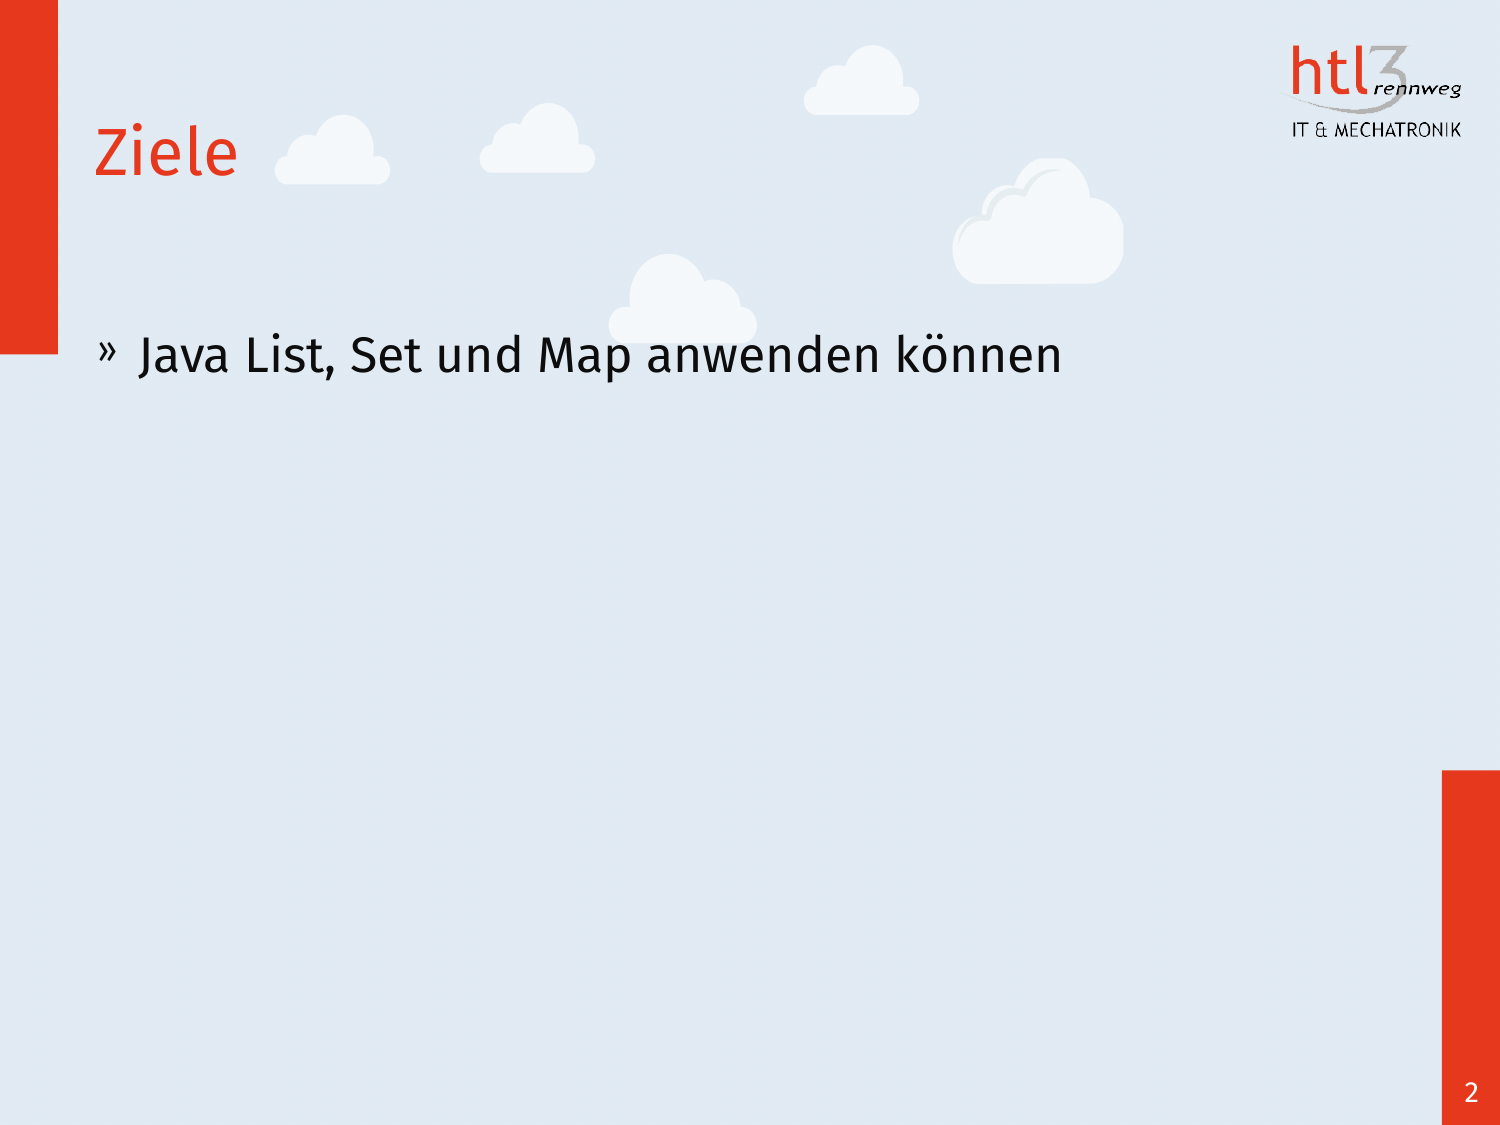

# Ziele
Java List, Set und Map anwenden können